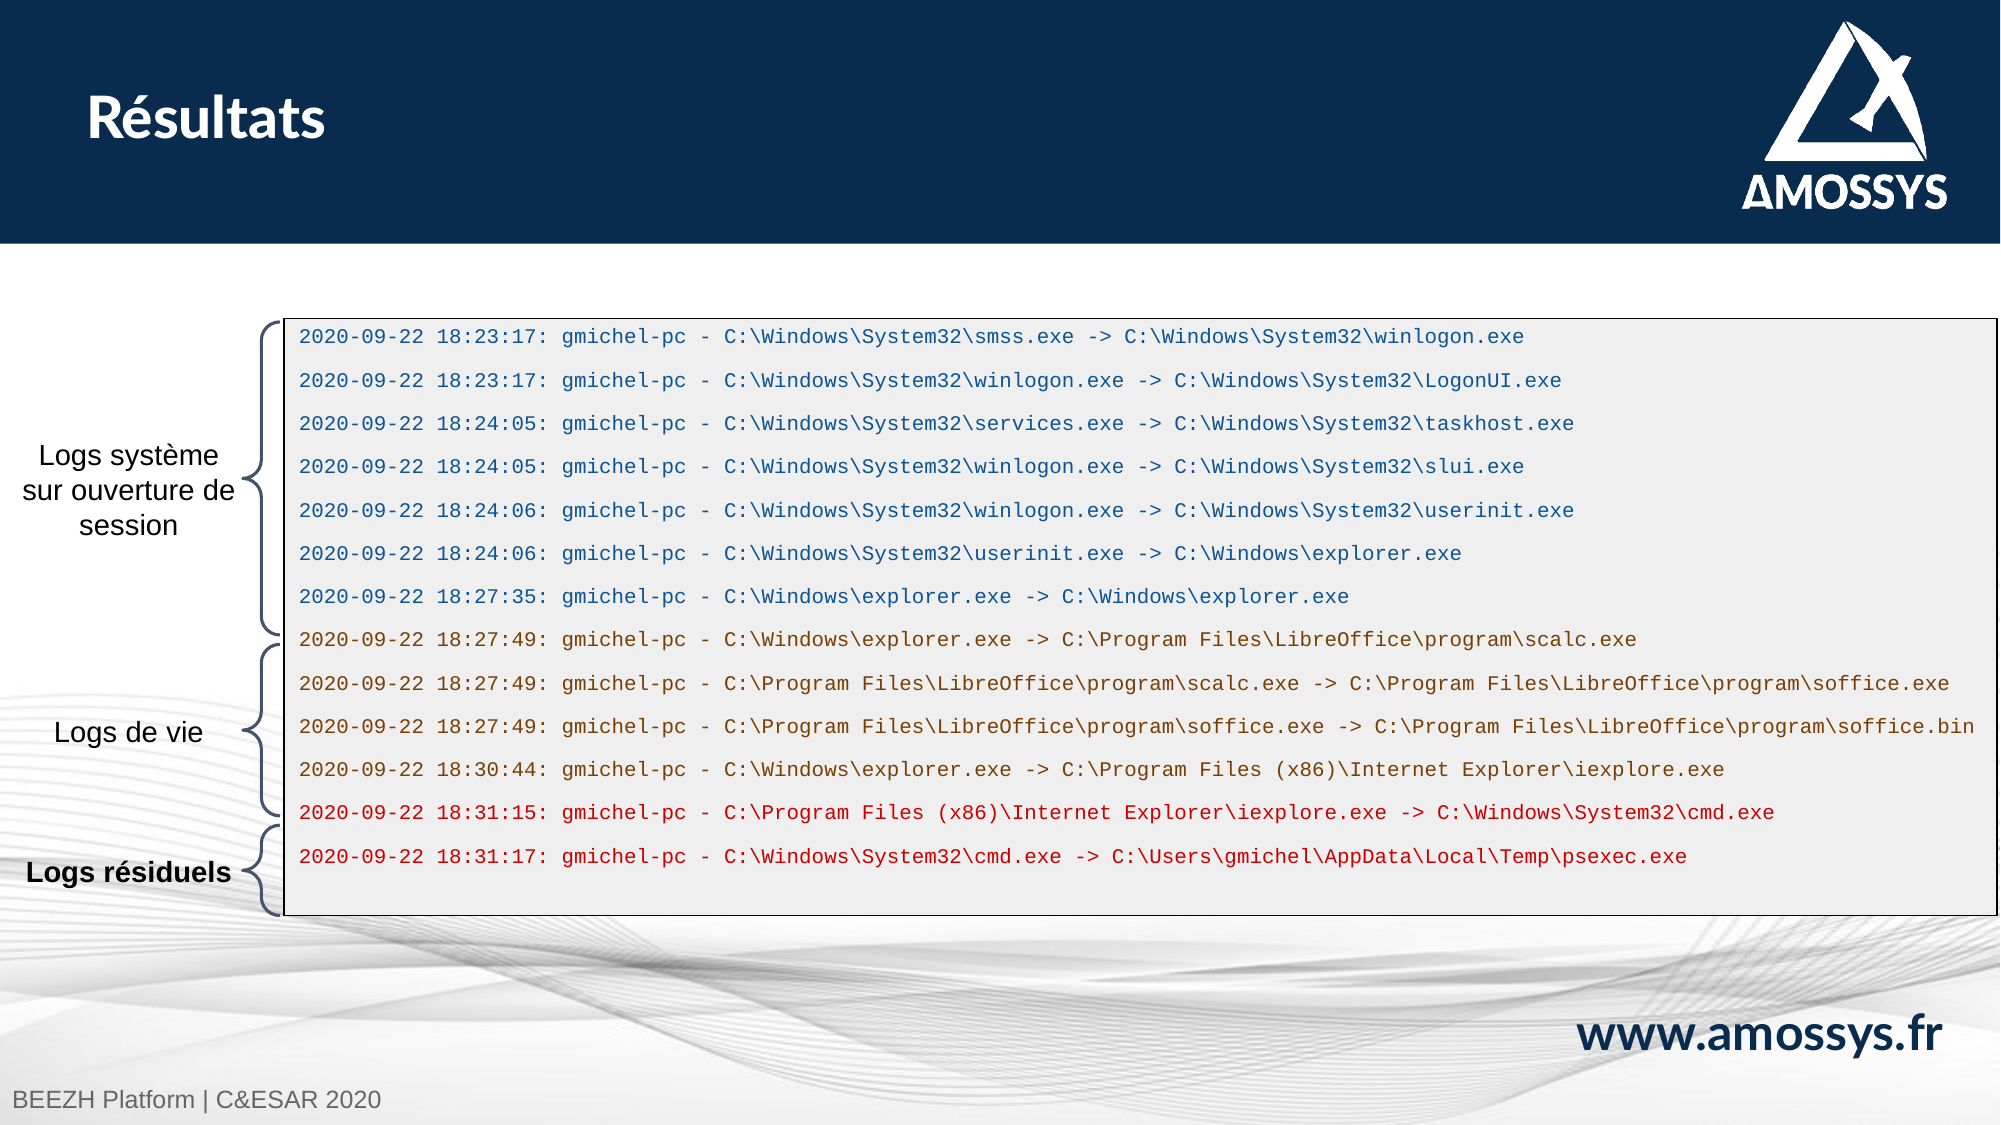

# Résultats
2020-09-22 18:23:17: gmichel-pc - C:\Windows\System32\smss.exe -> C:\Windows\System32\winlogon.exe
2020-09-22 18:23:17: gmichel-pc - C:\Windows\System32\winlogon.exe -> C:\Windows\System32\LogonUI.exe
2020-09-22 18:24:05: gmichel-pc - C:\Windows\System32\services.exe -> C:\Windows\System32\taskhost.exe
2020-09-22 18:24:05: gmichel-pc - C:\Windows\System32\winlogon.exe -> C:\Windows\System32\slui.exe
2020-09-22 18:24:06: gmichel-pc - C:\Windows\System32\winlogon.exe -> C:\Windows\System32\userinit.exe
2020-09-22 18:24:06: gmichel-pc - C:\Windows\System32\userinit.exe -> C:\Windows\explorer.exe
2020-09-22 18:27:35: gmichel-pc - C:\Windows\explorer.exe -> C:\Windows\explorer.exe
2020-09-22 18:27:49: gmichel-pc - C:\Windows\explorer.exe -> C:\Program Files\LibreOffice\program\scalc.exe
2020-09-22 18:27:49: gmichel-pc - C:\Program Files\LibreOffice\program\scalc.exe -> C:\Program Files\LibreOffice\program\soffice.exe
2020-09-22 18:27:49: gmichel-pc - C:\Program Files\LibreOffice\program\soffice.exe -> C:\Program Files\LibreOffice\program\soffice.bin
2020-09-22 18:30:44: gmichel-pc - C:\Windows\explorer.exe -> C:\Program Files (x86)\Internet Explorer\iexplore.exe
2020-09-22 18:31:15: gmichel-pc - C:\Program Files (x86)\Internet Explorer\iexplore.exe -> C:\Windows\System32\cmd.exe
2020-09-22 18:31:17: gmichel-pc - C:\Windows\System32\cmd.exe -> C:\Users\gmichel\AppData\Local\Temp\psexec.exe

Logs système sur ouverture de session

Logs de vie

Logs résiduels